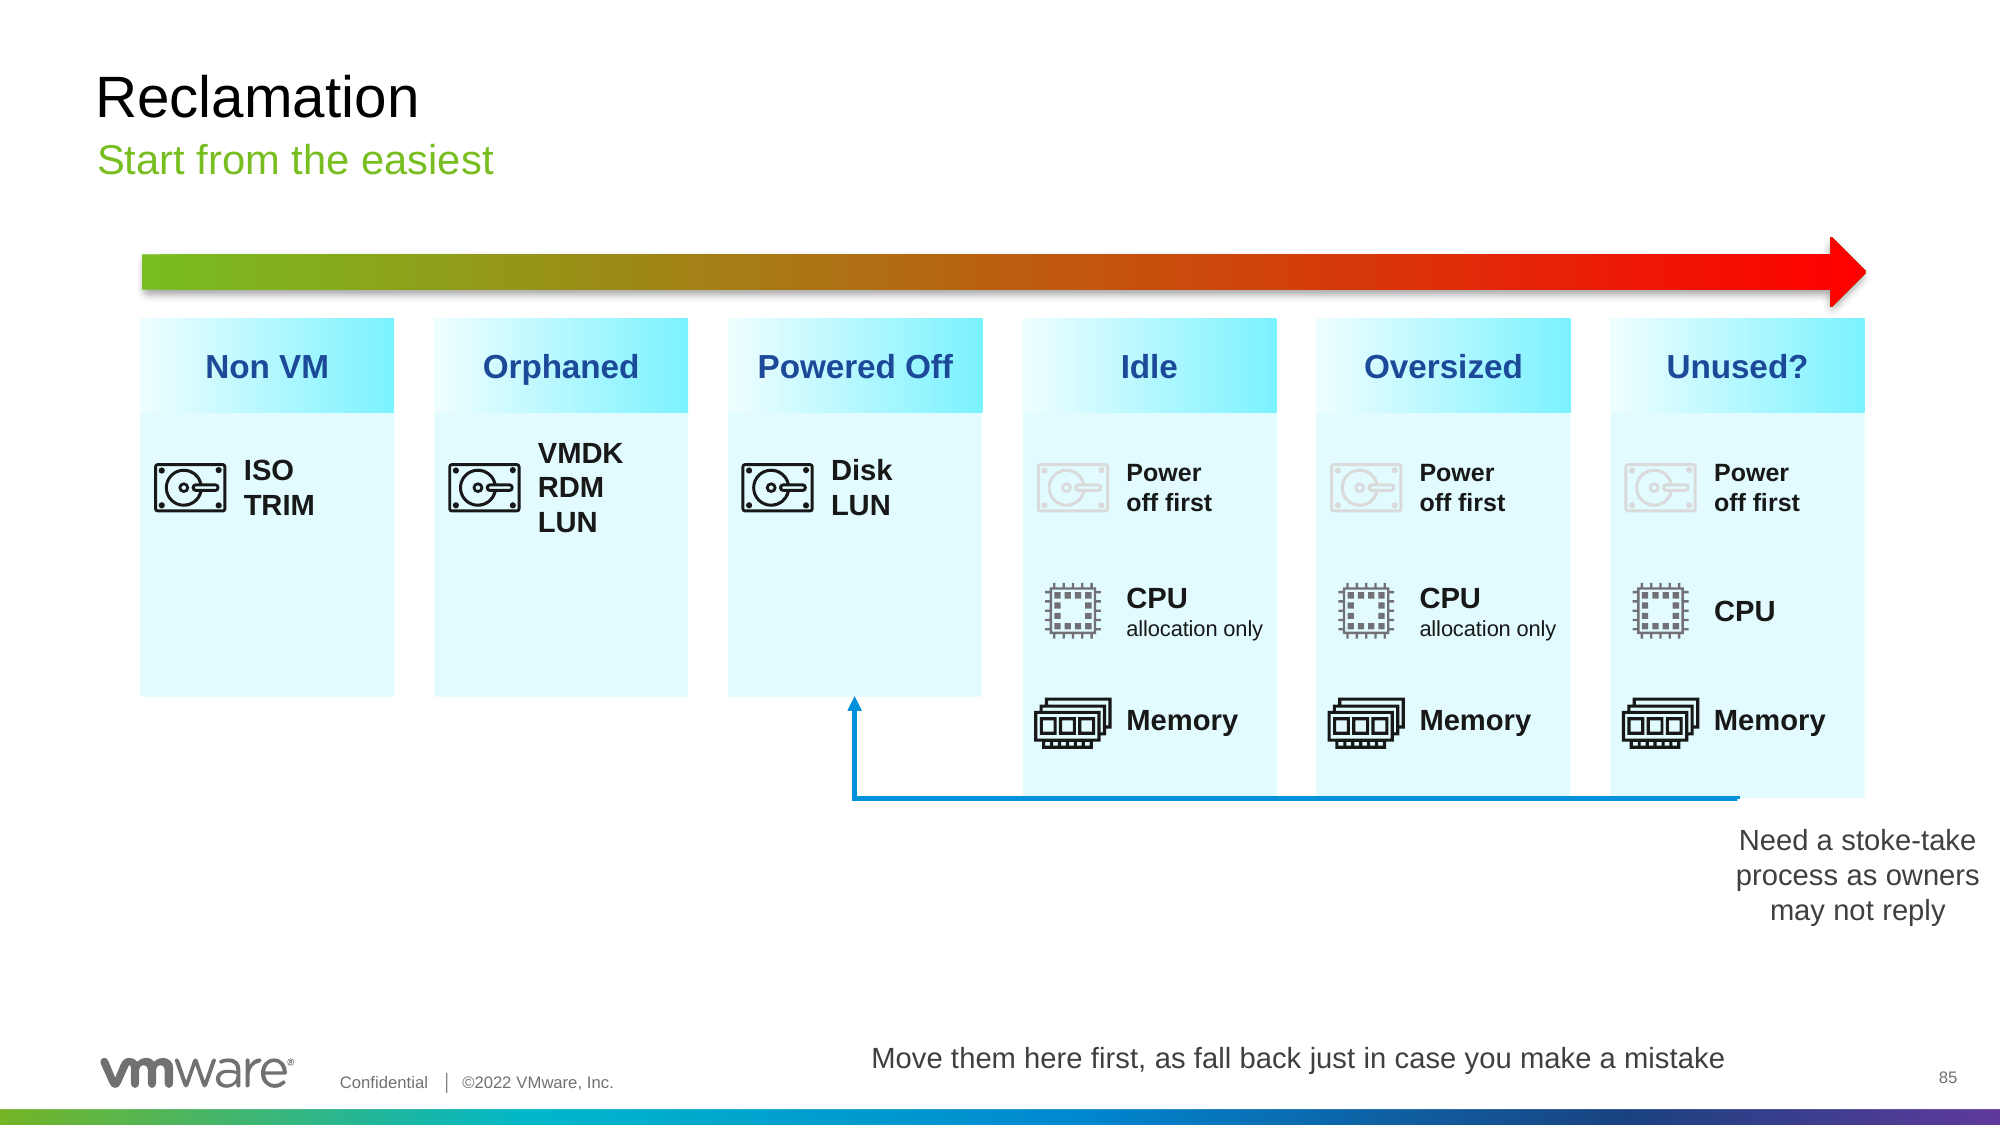

# Reclamation
Start from the easiest

Non VM
Orphaned
Powered Off
Idle
Oversized
Unused?

ISO
TRIM

VMDK
RDM
LUN

Disk
LUN

Power off first

CPU allocation only

Memory

Power off first

CPU allocation only

Memory

Power off first

CPU

Memory

Need a stoke-take process as owners may not reply
Move them here first, as fall back just in case you make a mistake
85